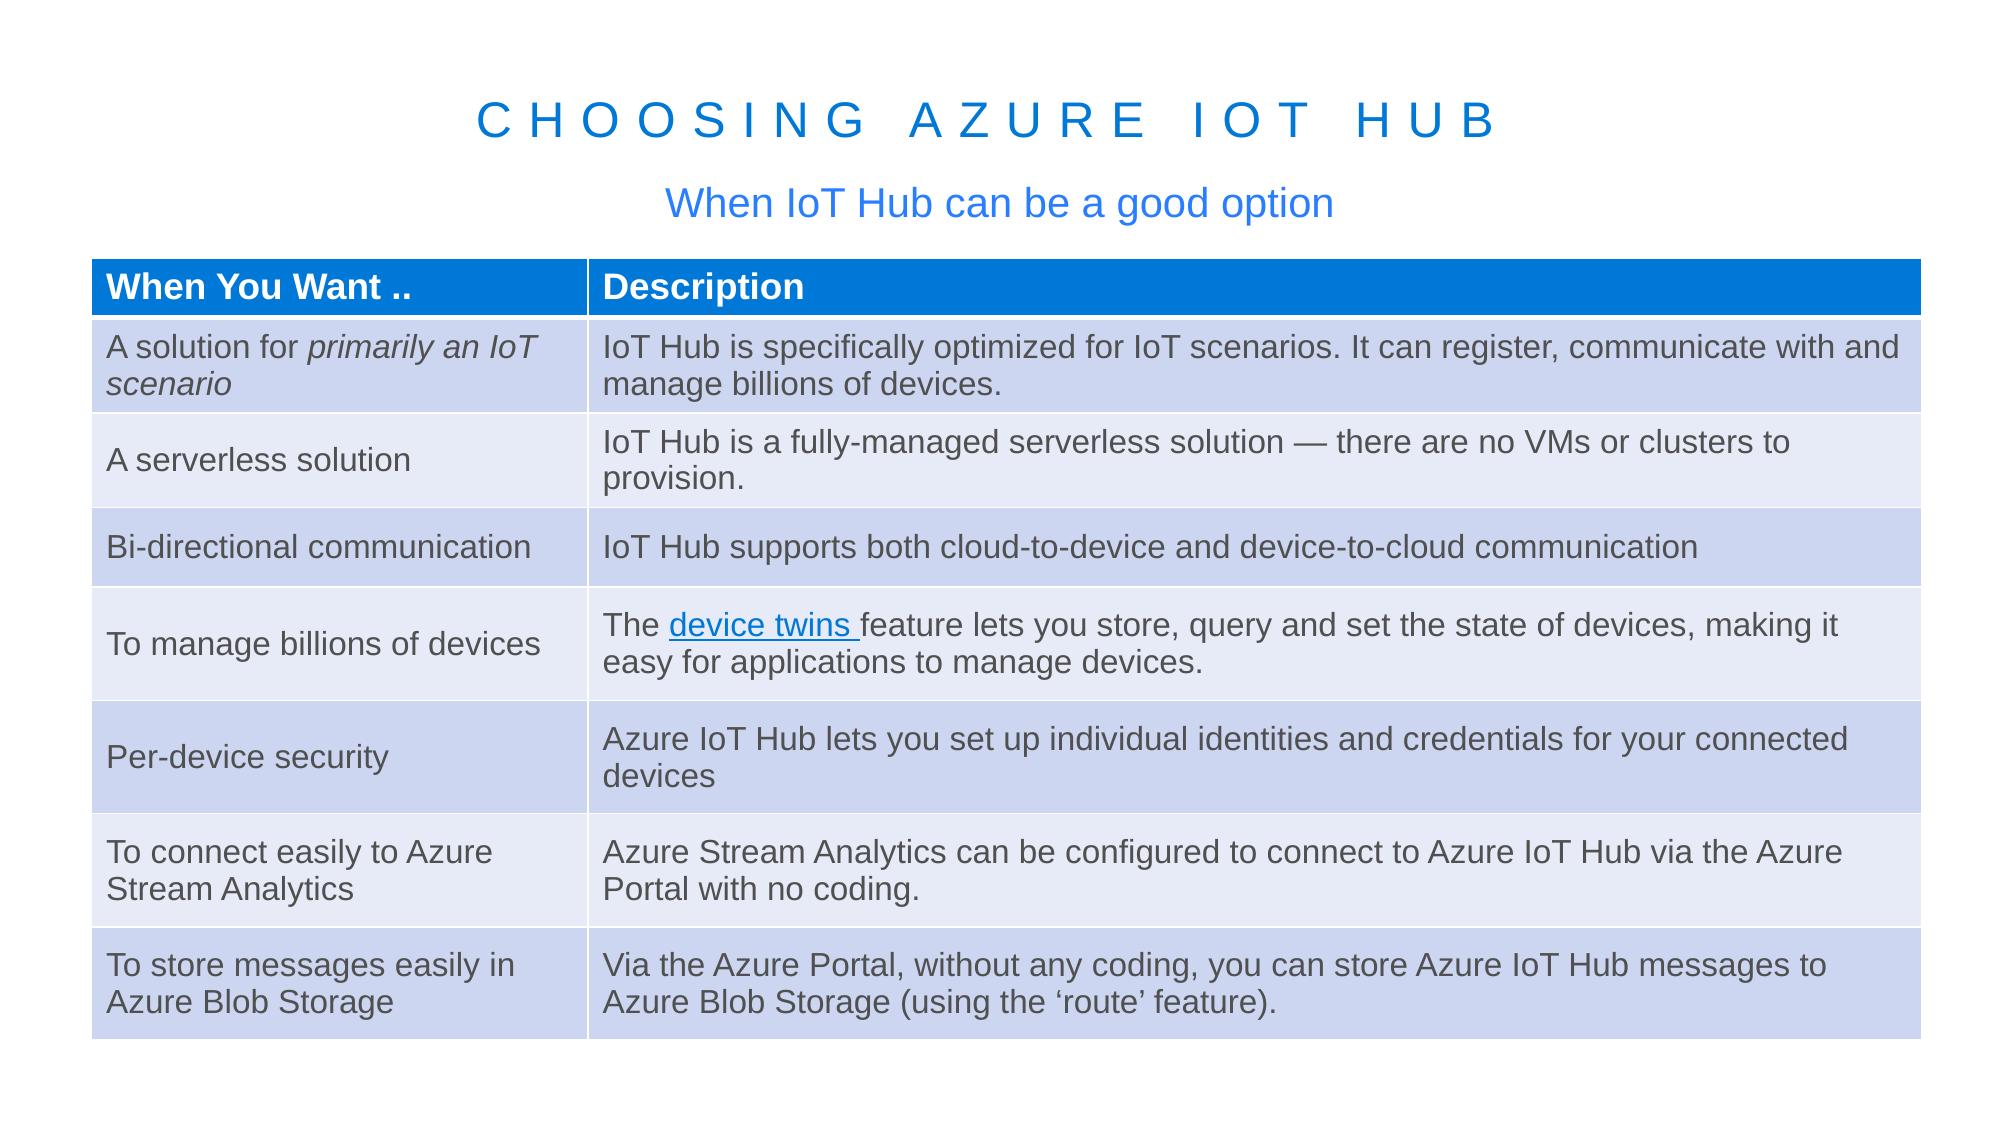

# Choosing Azure IoT HUB
When IoT Hub can be a good option
| When You Want .. | Description |
| --- | --- |
| A solution for primarily an IoT scenario | IoT Hub is specifically optimized for IoT scenarios. It can register, communicate with and manage billions of devices. |
| A serverless solution | IoT Hub is a fully-managed serverless solution — there are no VMs or clusters to provision. |
| Bi-directional communication | IoT Hub supports both cloud-to-device and device-to-cloud communication |
| To manage billions of devices | The device twins feature lets you store, query and set the state of devices, making it easy for applications to manage devices. |
| Per-device security | Azure IoT Hub lets you set up individual identities and credentials for your connected devices |
| To connect easily to Azure Stream Analytics | Azure Stream Analytics can be configured to connect to Azure IoT Hub via the Azure Portal with no coding. |
| To store messages easily in Azure Blob Storage | Via the Azure Portal, without any coding, you can store Azure IoT Hub messages to Azure Blob Storage (using the ‘route’ feature). |